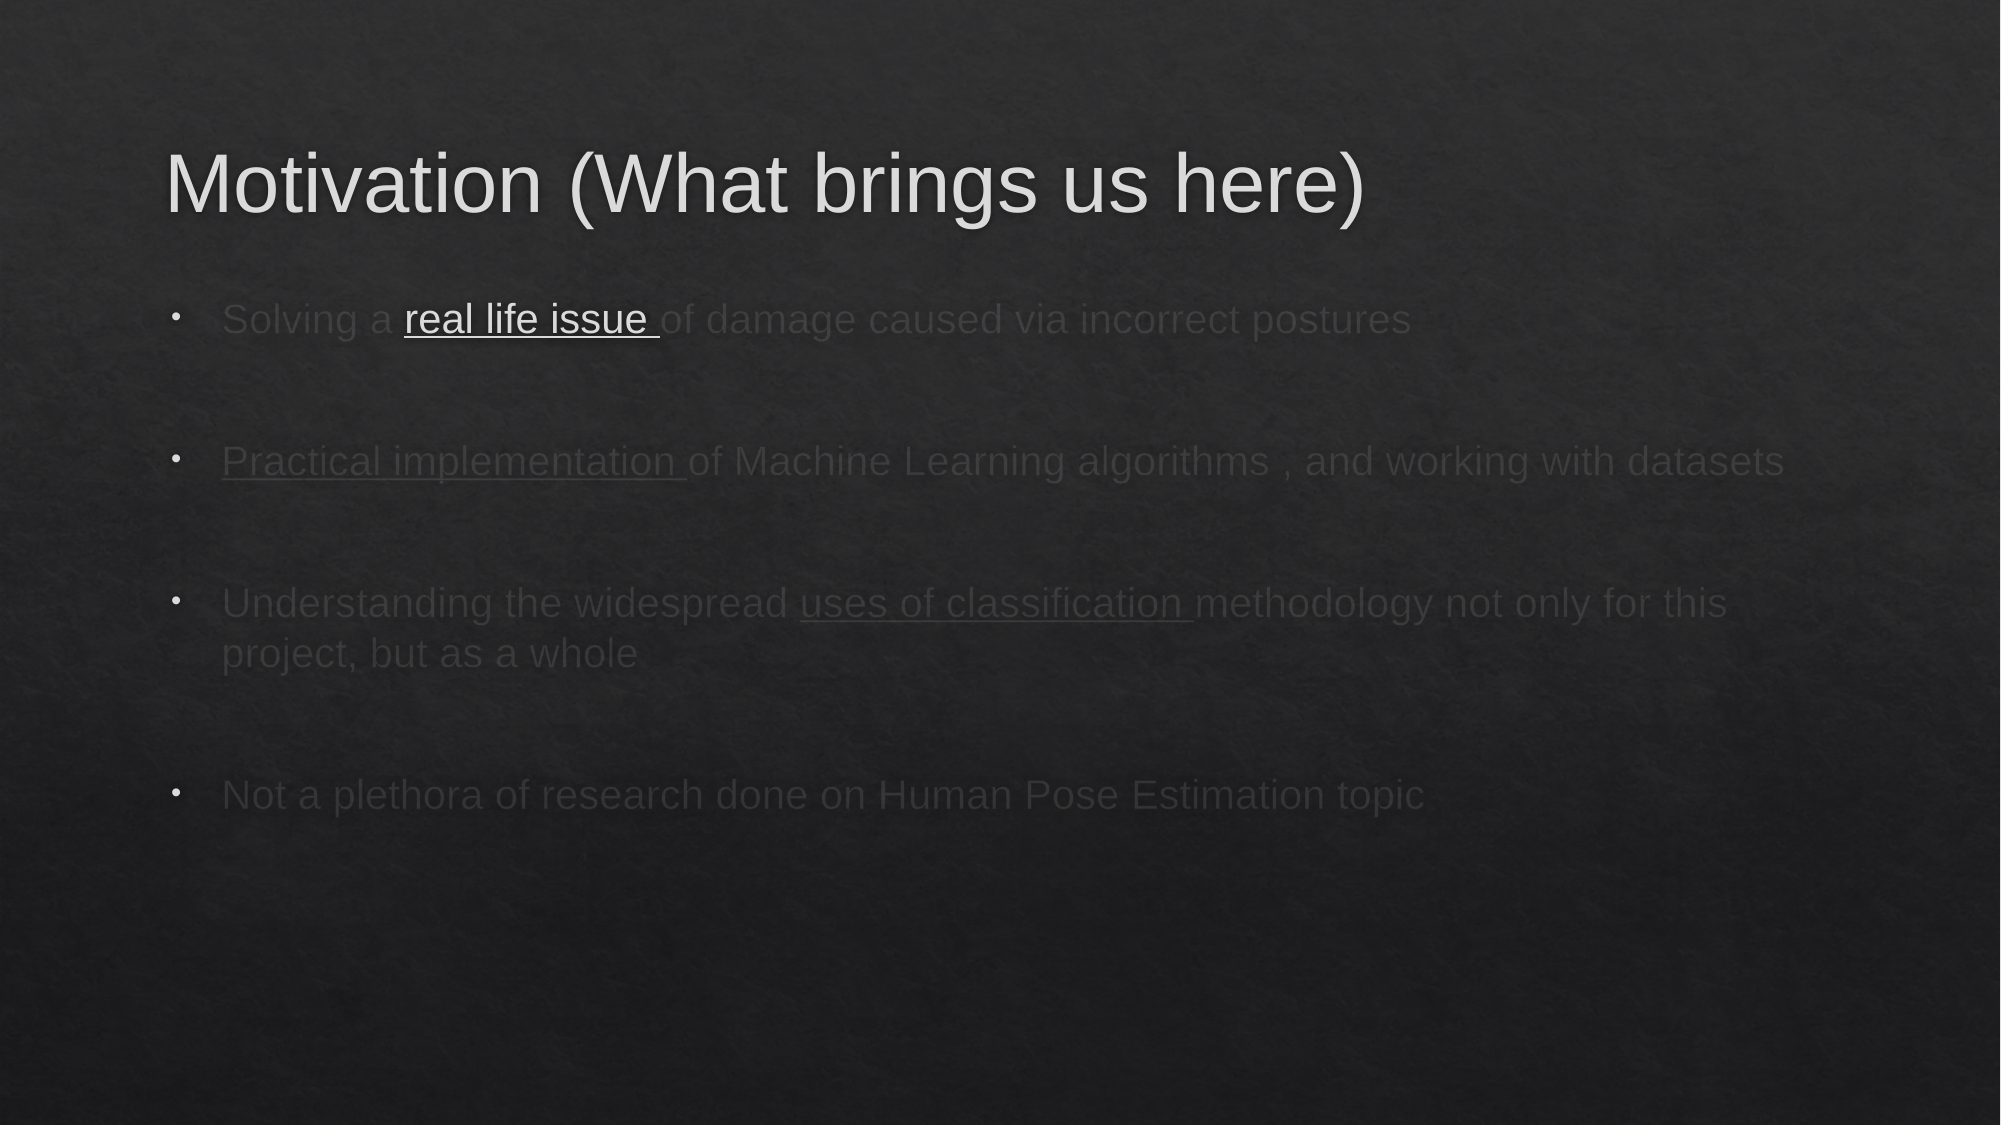

# Motivation (What brings us here)
Solving a real life issue of damage caused via incorrect postures

Practical implementation of Machine Learning algorithms , and working with datasets

Understanding the widespread uses of classification methodology not only for this project, but as a whole

Not a plethora of research done on Human Pose Estimation topic